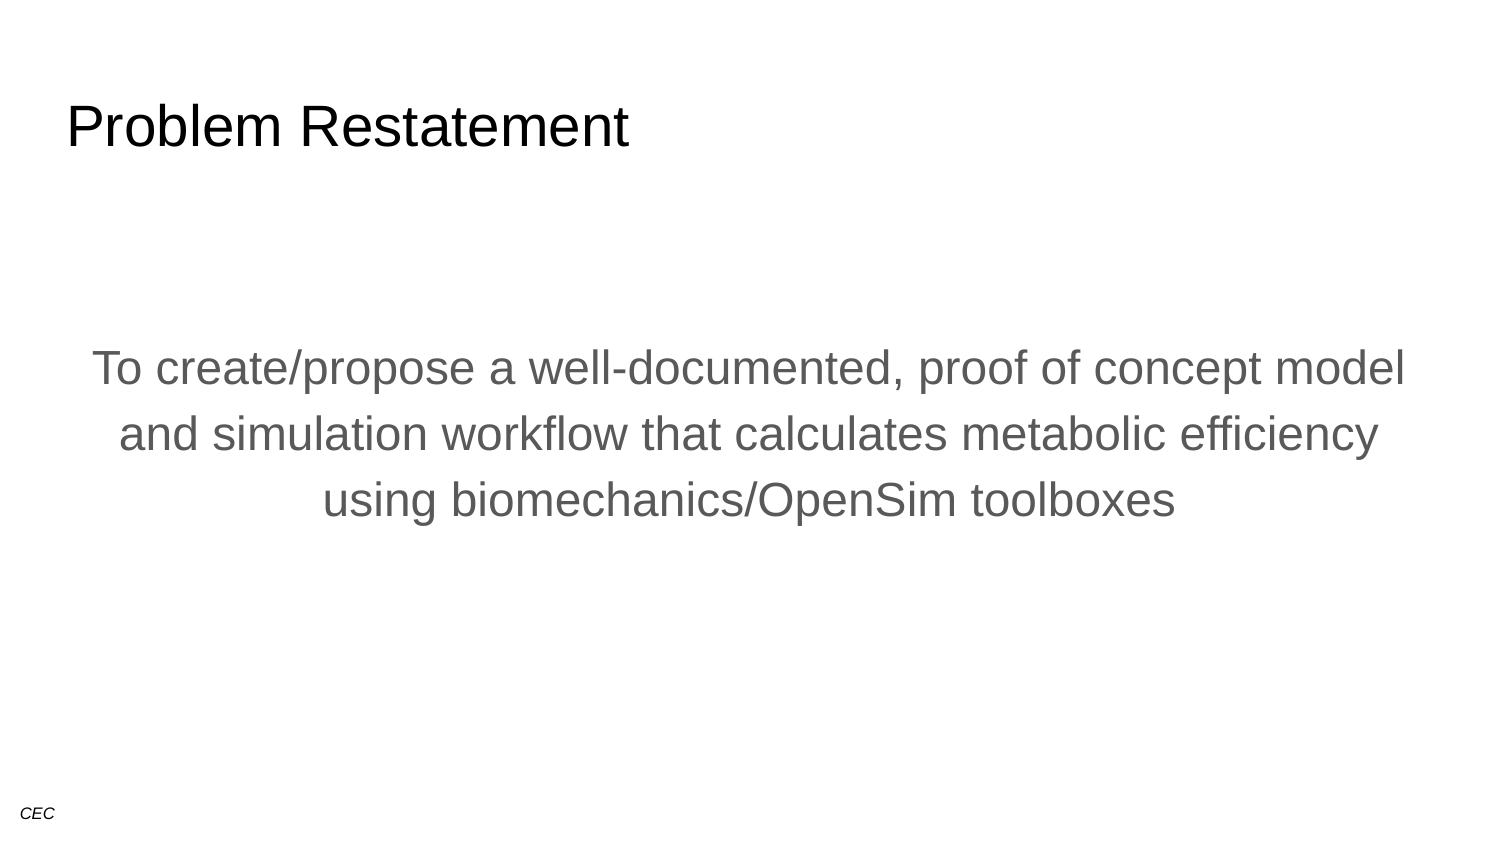

# Problem Restatement
To create/propose a well-documented, proof of concept model and simulation workflow that calculates metabolic efficiency using biomechanics/OpenSim toolboxes

CEC